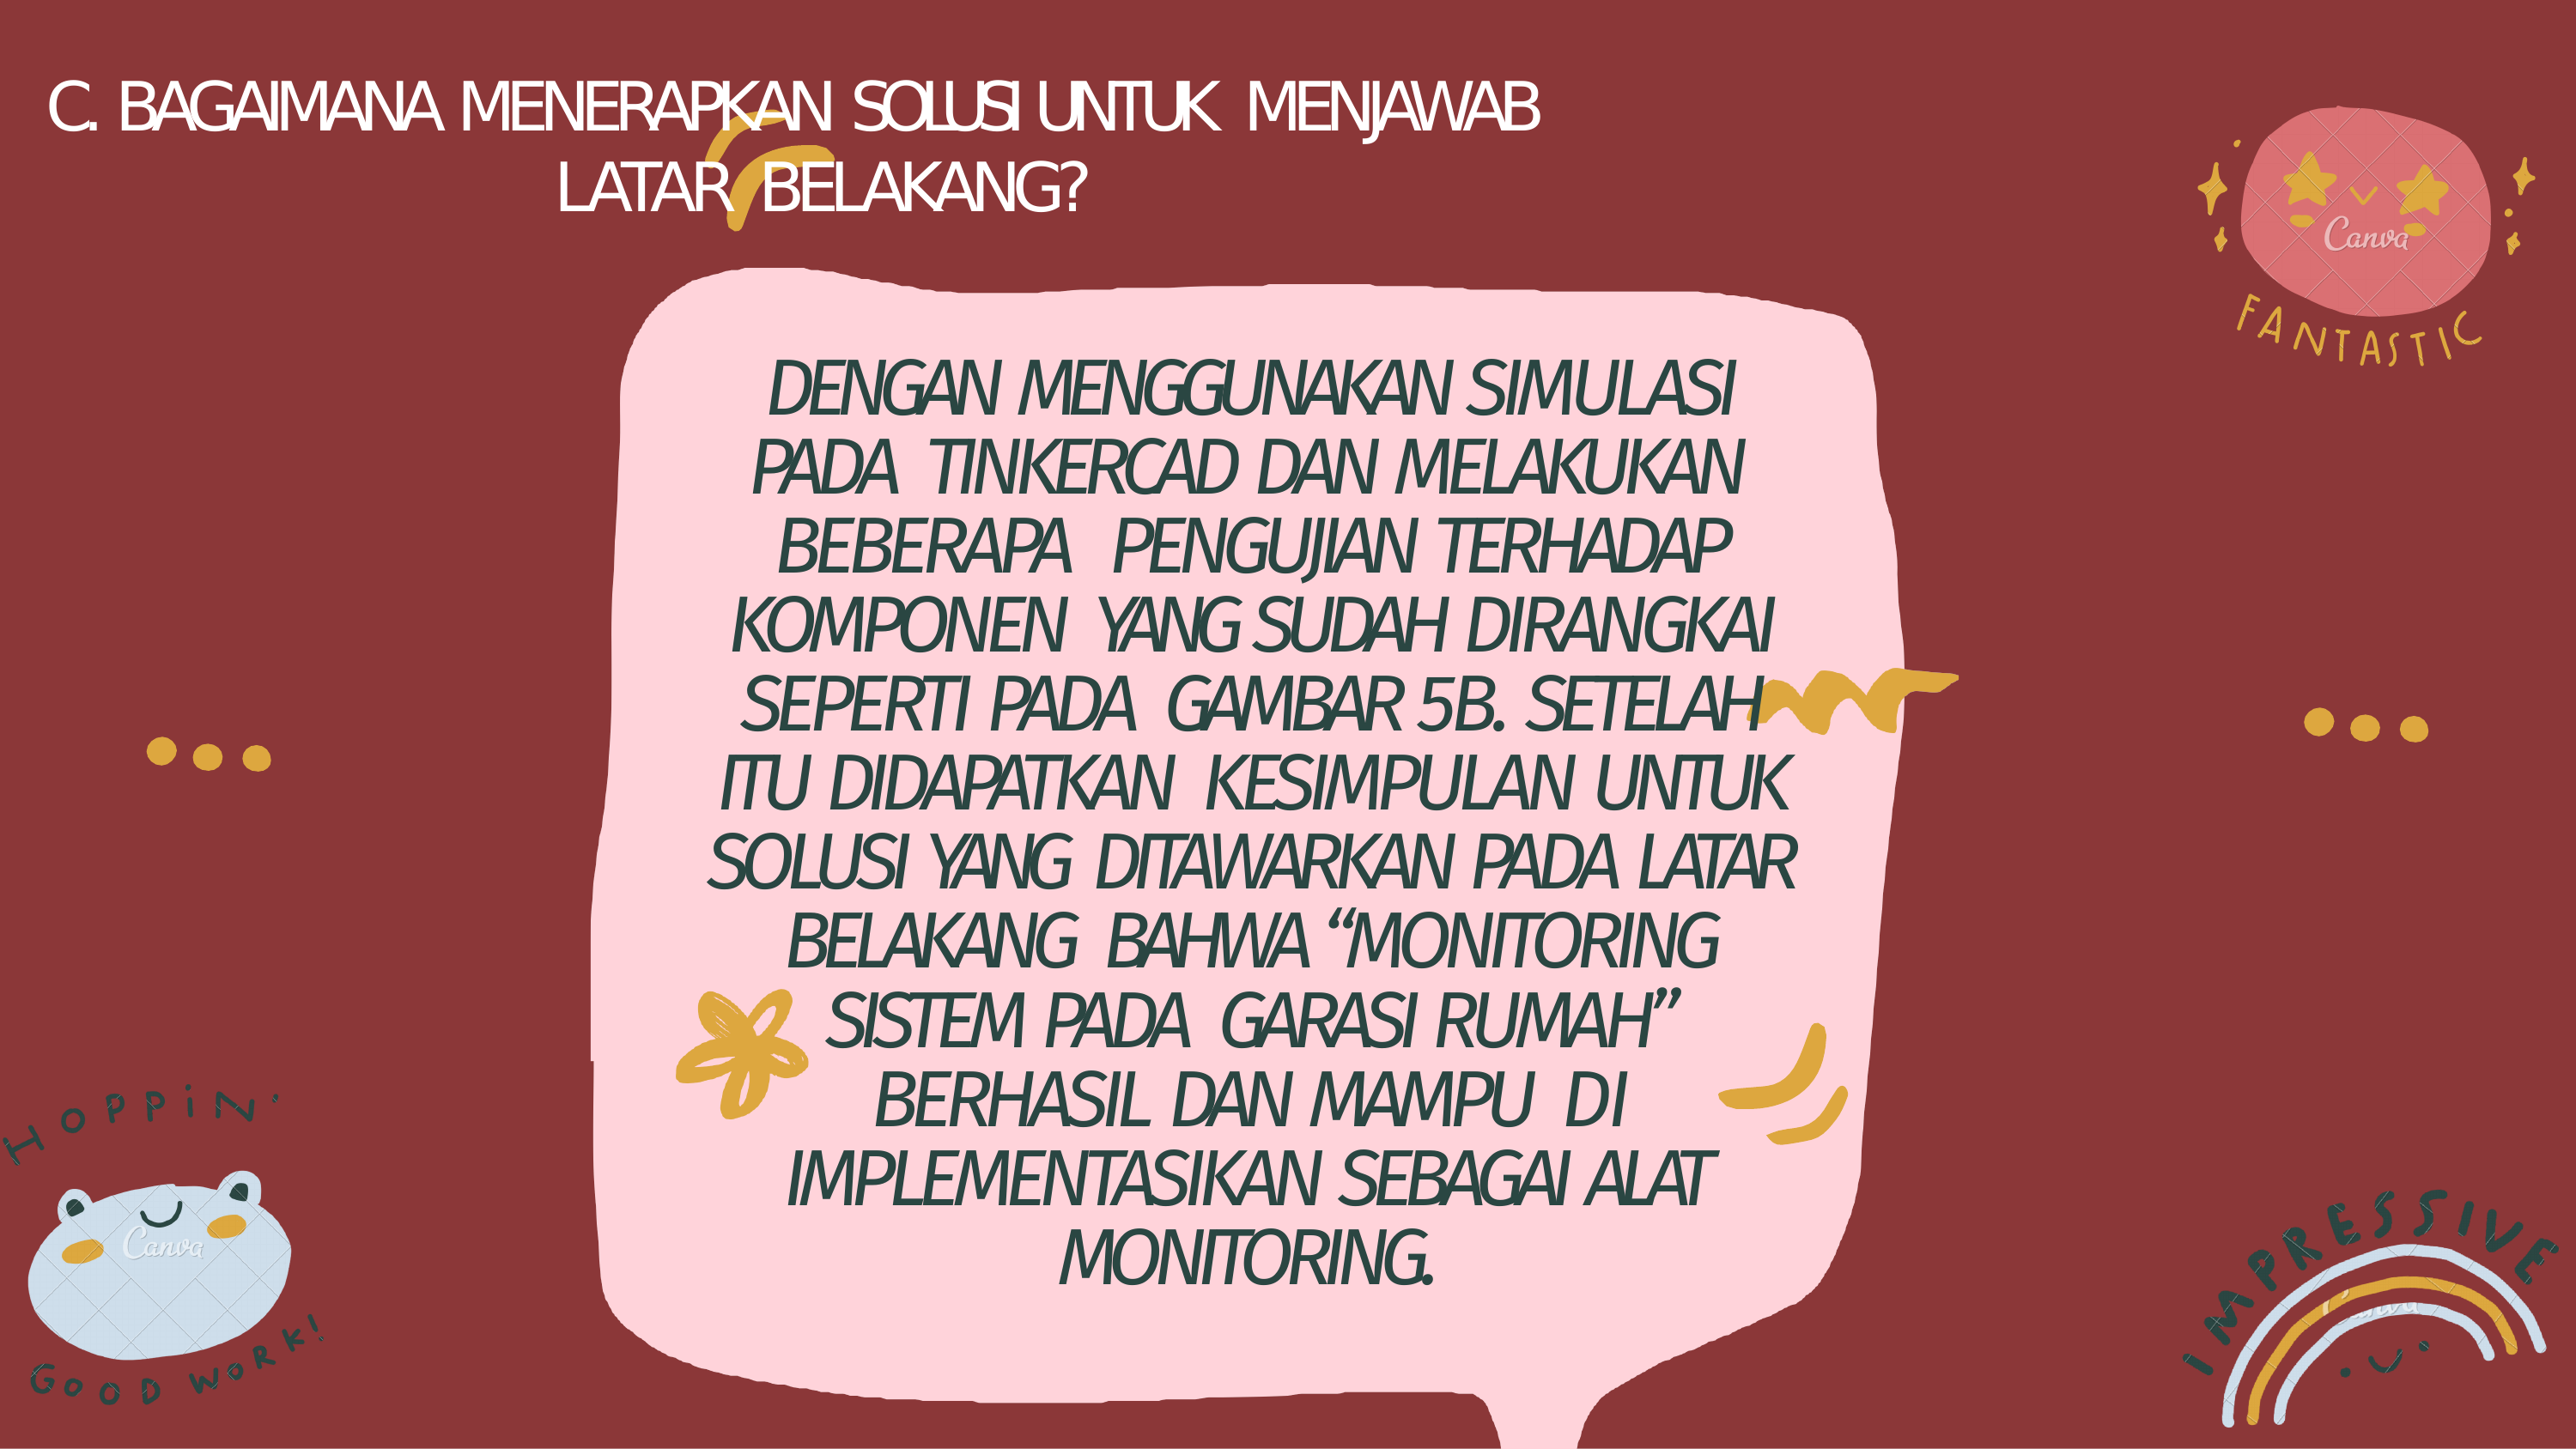

# C. BAGAIMANA MENERAPKAN SOLUSI UNTUK MENJAWAB
LATAR BELAKANG?

DENGAN MENGGUNAKAN SIMULASI PADA  TINKERCAD DAN MELAKUKAN BEBERAPA  PENGUJIAN TERHADAP KOMPONEN  YANG SUDAH DIRANGKAI SEPERTI PADA  GAMBAR 5B. SETELAH ITU DIDAPATKAN  KESIMPULAN UNTUK SOLUSI YANG  DITAWARKAN PADA LATAR BELAKANG  BAHWA “MONITORING SISTEM PADA  GARASI RUMAH” BERHASIL DAN MAMPU  DI IMPLEMENTASIKAN SEBAGAI ALAT  MONITORING.